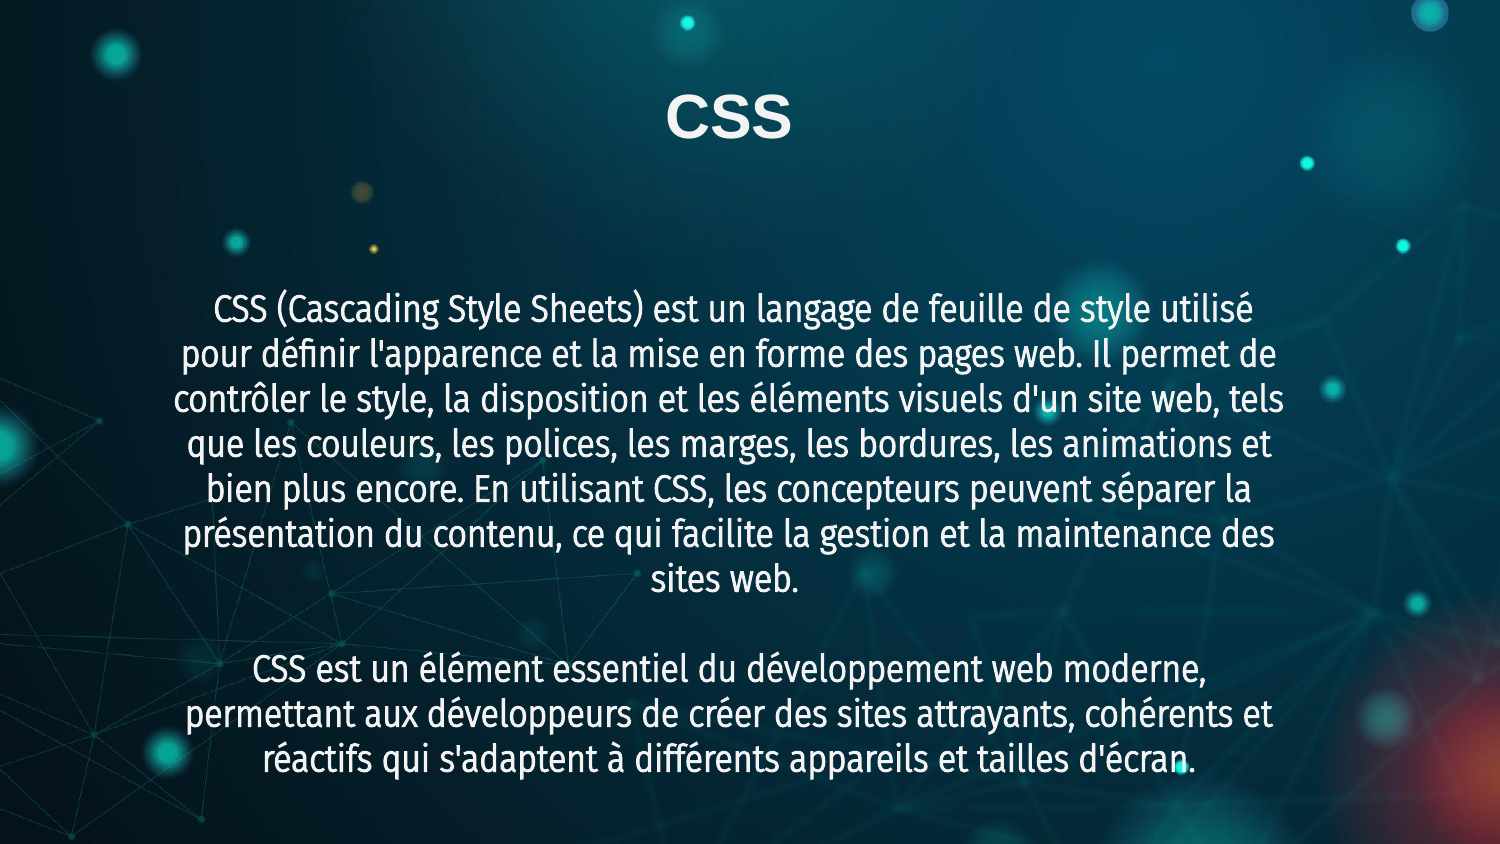

# CSS
 CSS (Cascading Style Sheets) est un langage de feuille de style utilisé pour définir l'apparence et la mise en forme des pages web. Il permet de contrôler le style, la disposition et les éléments visuels d'un site web, tels que les couleurs, les polices, les marges, les bordures, les animations et bien plus encore. En utilisant CSS, les concepteurs peuvent séparer la présentation du contenu, ce qui facilite la gestion et la maintenance des sites web.

CSS est un élément essentiel du développement web moderne, permettant aux développeurs de créer des sites attrayants, cohérents et réactifs qui s'adaptent à différents appareils et tailles d'écran.